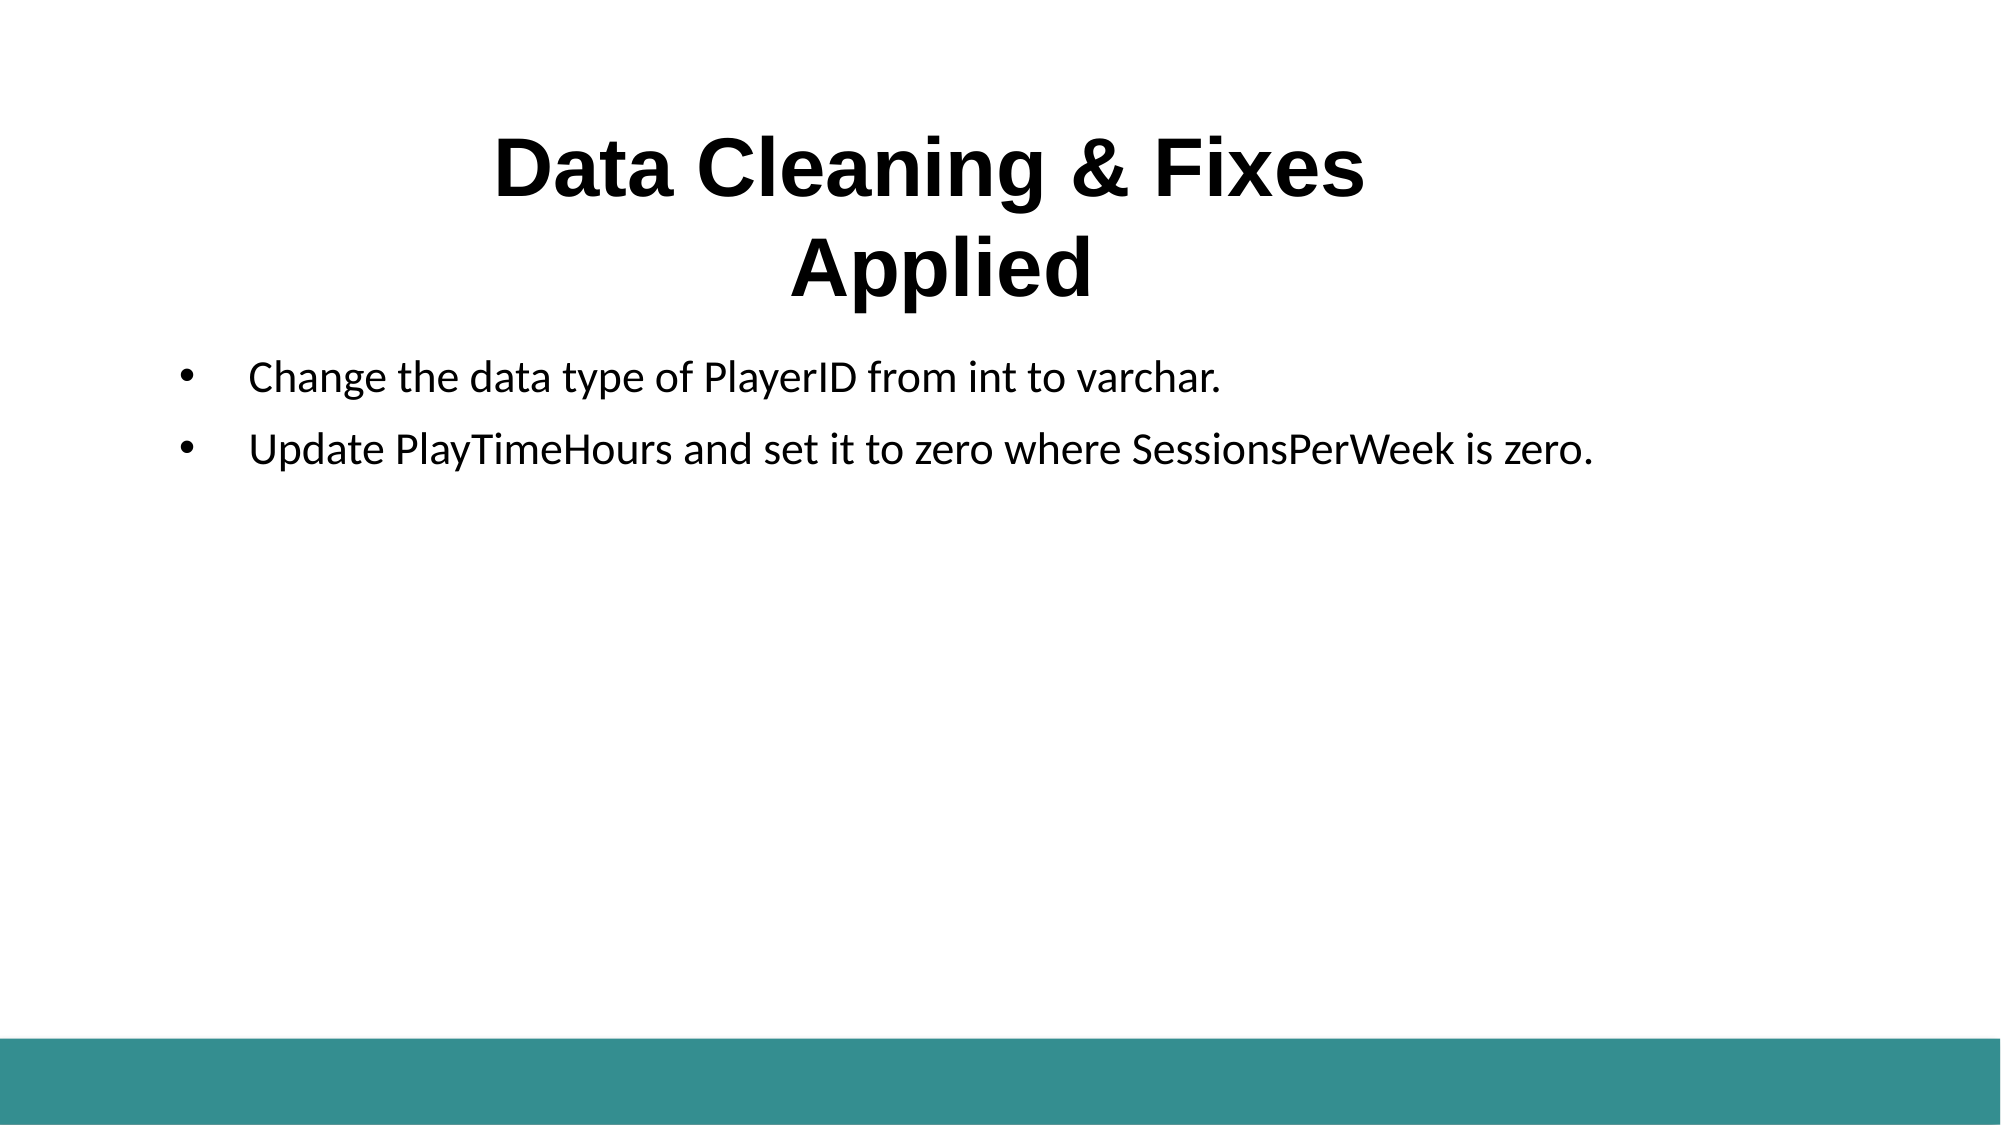

# Data Cleaning & Fixes Applied
Change the data type of PlayerID from int to varchar.
Update PlayTimeHours and set it to zero where SessionsPerWeek is zero.